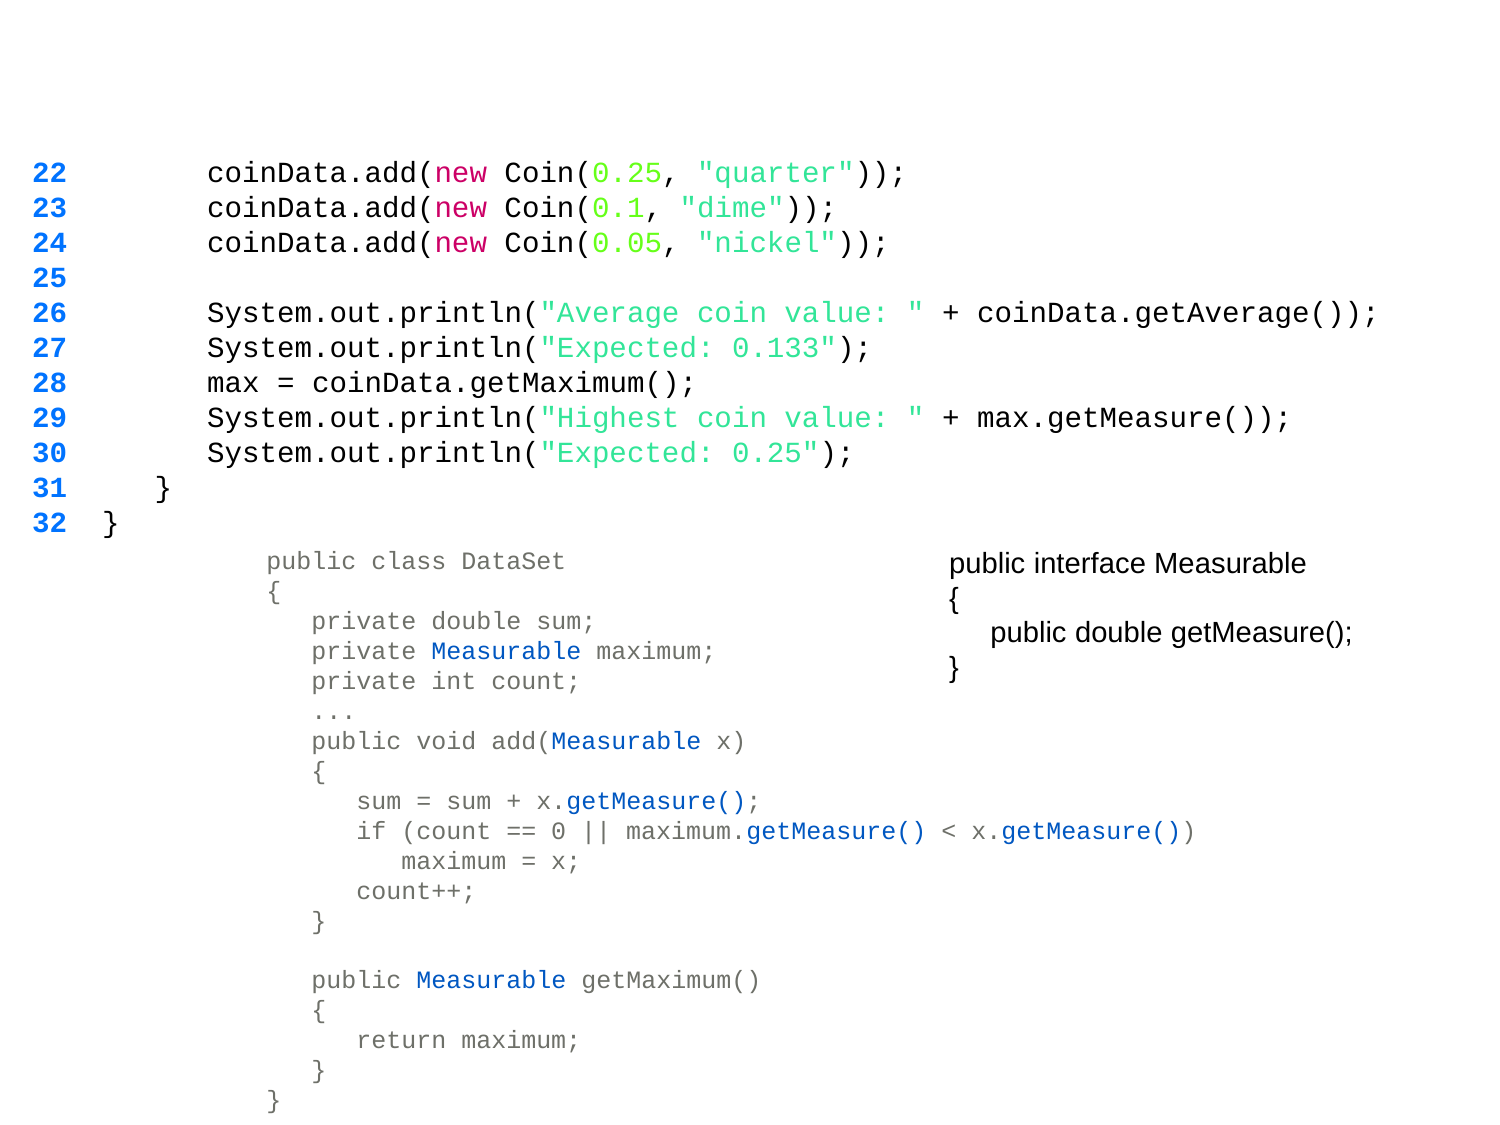

22        coinData.add(new Coin(0.25, "quarter"));
 23        coinData.add(new Coin(0.1, "dime"));
 24        coinData.add(new Coin(0.05, "nickel"));
 25
 26        System.out.println("Average coin value: " + coinData.getAverage());
 27        System.out.println("Expected: 0.133");
 28        max = coinData.getMaximum();
 29        System.out.println("Highest coin value: " + max.getMeasure());
 30        System.out.println("Expected: 0.25");
 31     }
 32  }
public interface Measurable
{
     public double getMeasure();
}
public class DataSet
{
   private double sum;
   private Measurable maximum;
   private int count;
   ...
   public void add(Measurable x)
   {
      sum = sum + x.getMeasure();
      if (count == 0 || maximum.getMeasure() < x.getMeasure())
         maximum = x;
      count++;
   }
   public Measurable getMaximum()
   {
      return maximum;
   }
}